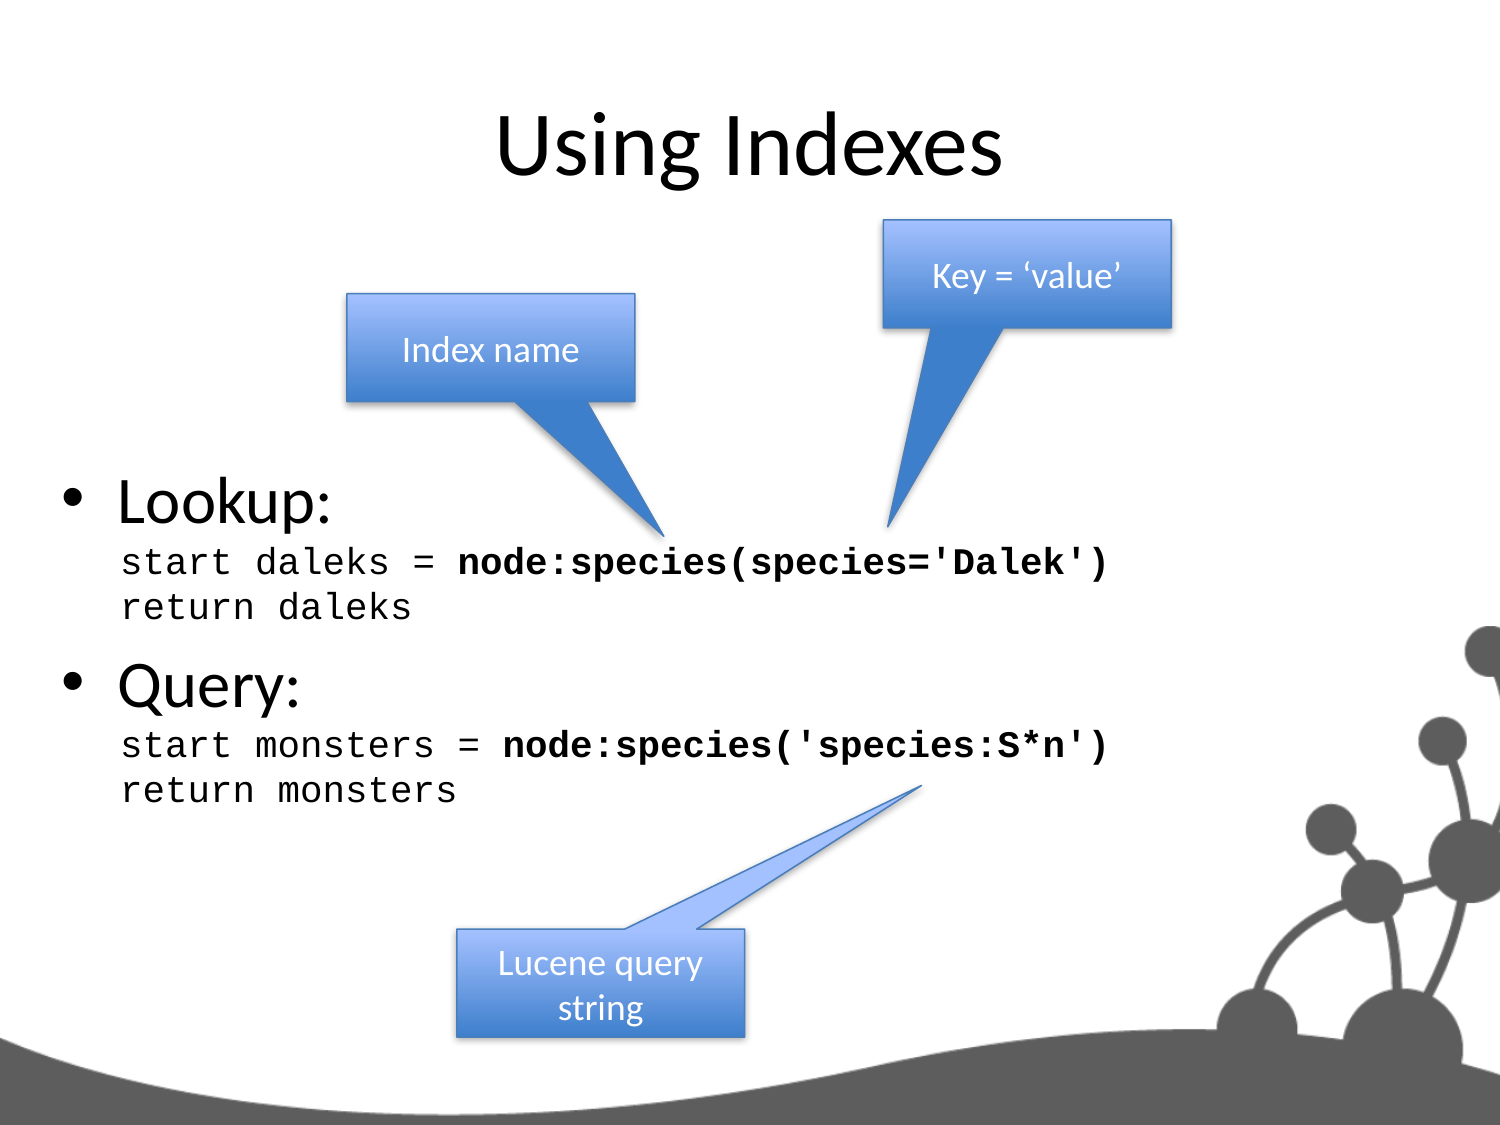

# Using Indexes
Key = ‘value’

Lookup:
start daleks = node:species(species='Dalek')
return daleks
Query:
start monsters = node:species('species:S*n')
return monsters

Index name
Lucene query string